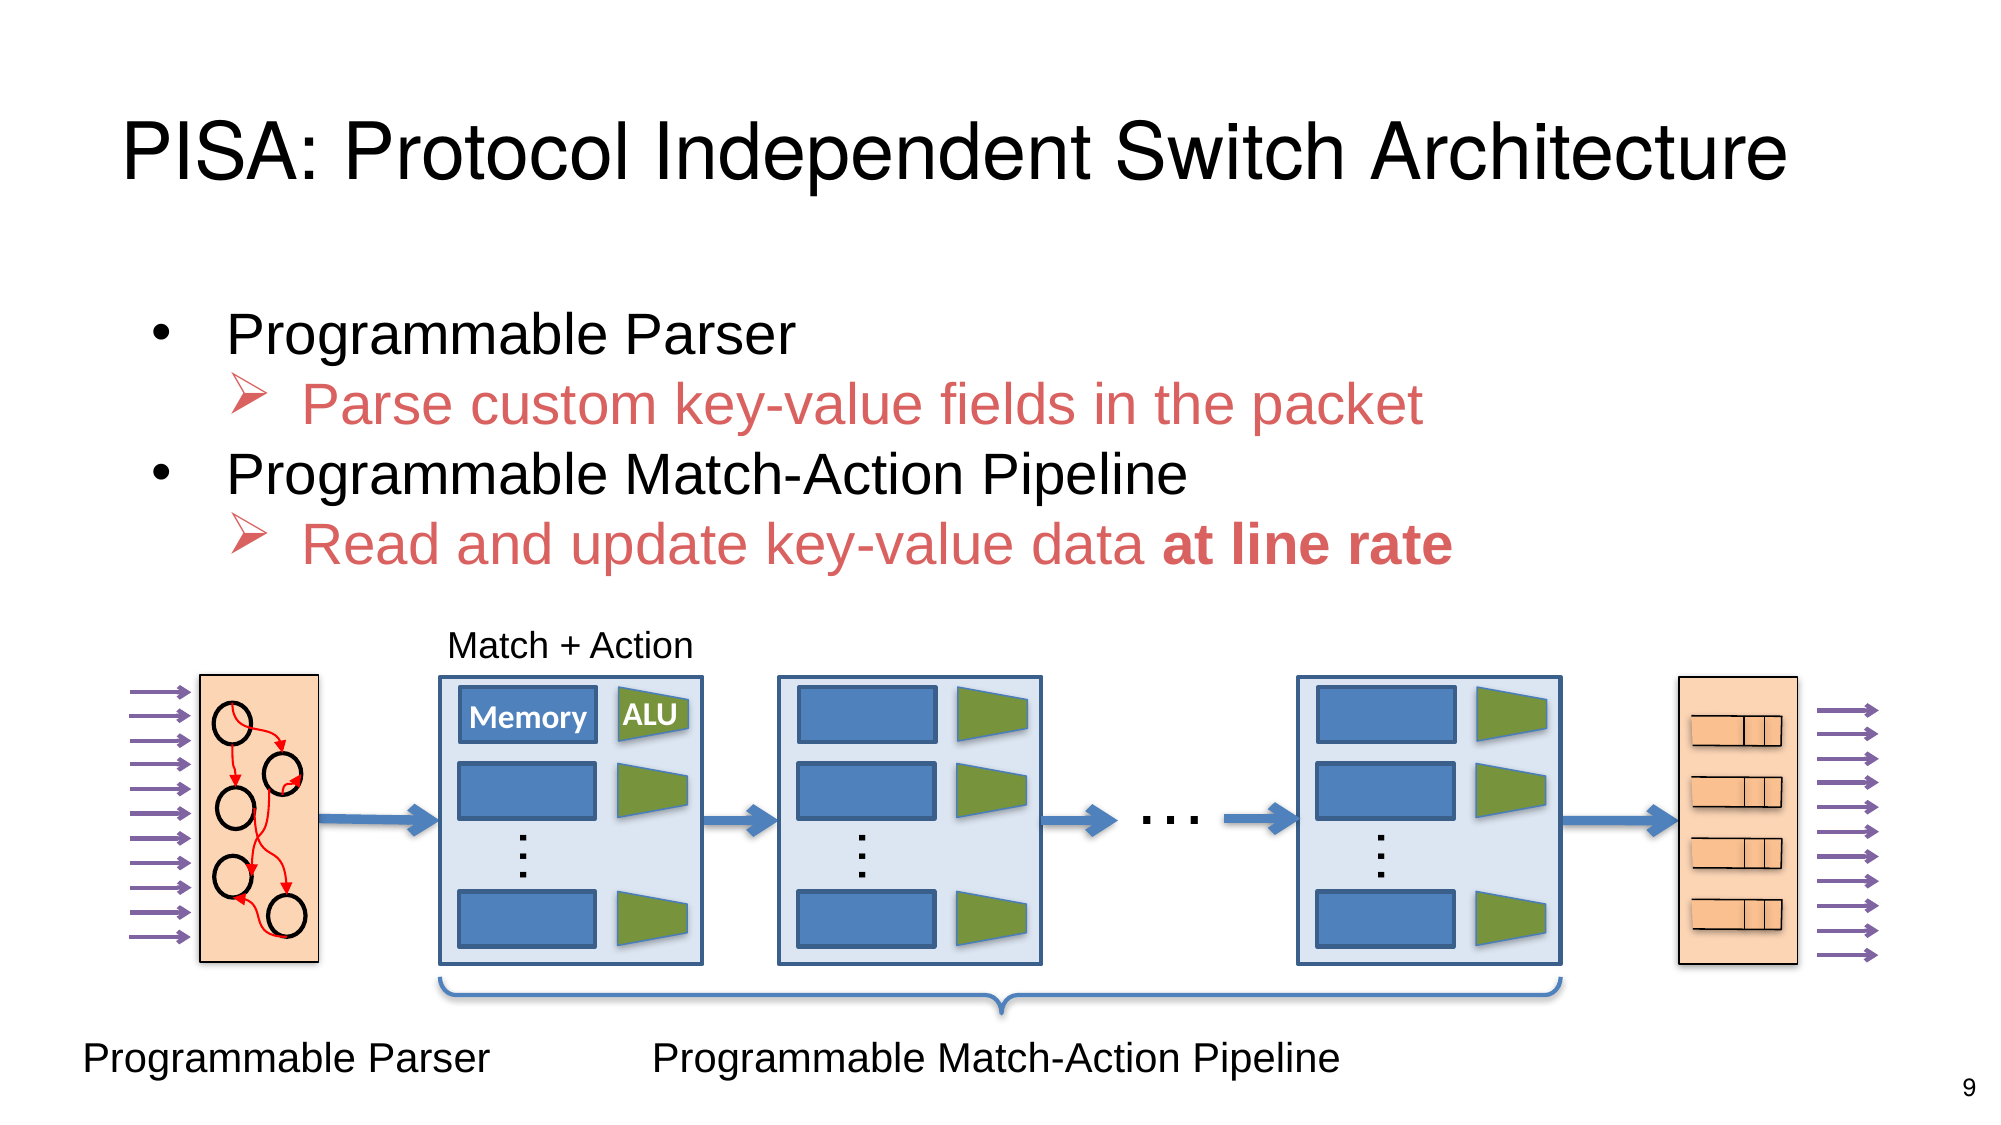

# PISA: Protocol Independent Switch Architecture
Programmable Parser
Parse custom key-value fields in the packet
Programmable Match-Action Pipeline
Read and update key-value data at line rate

Match + Action

Memory

ALU

…

…

…

…

Programmable Parser
Programmable Match-Action Pipeline
9